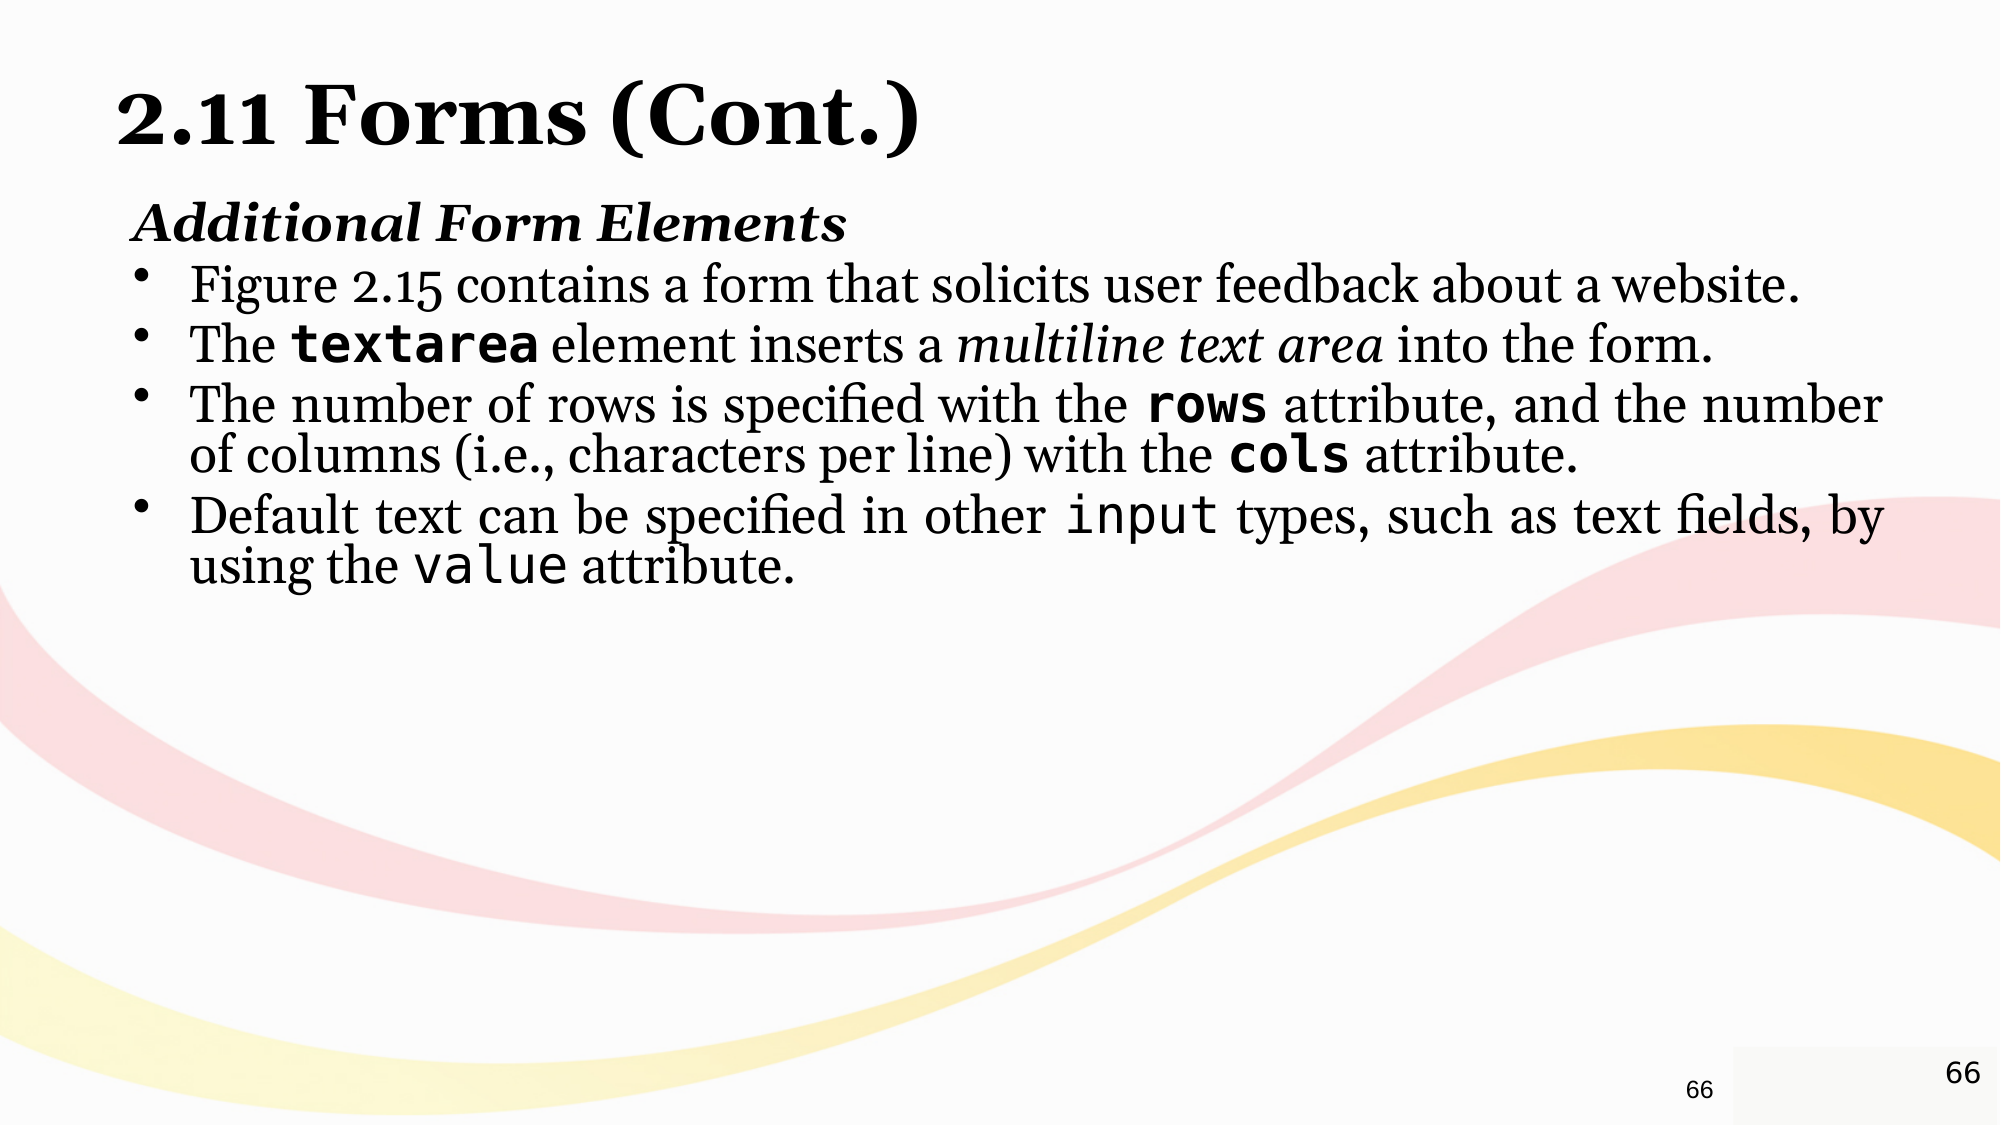

# 2.11 Forms (Cont.)
Additional Form Elements
Figure 2.15 contains a form that solicits user feedback about a website.
The textarea element inserts a multiline text area into the form.
The number of rows is specified with the rows attribute, and the number of columns (i.e., characters per line) with the cols attribute.
Default text can be specified in other input types, such as text fields, by using the value attribute.
66
66